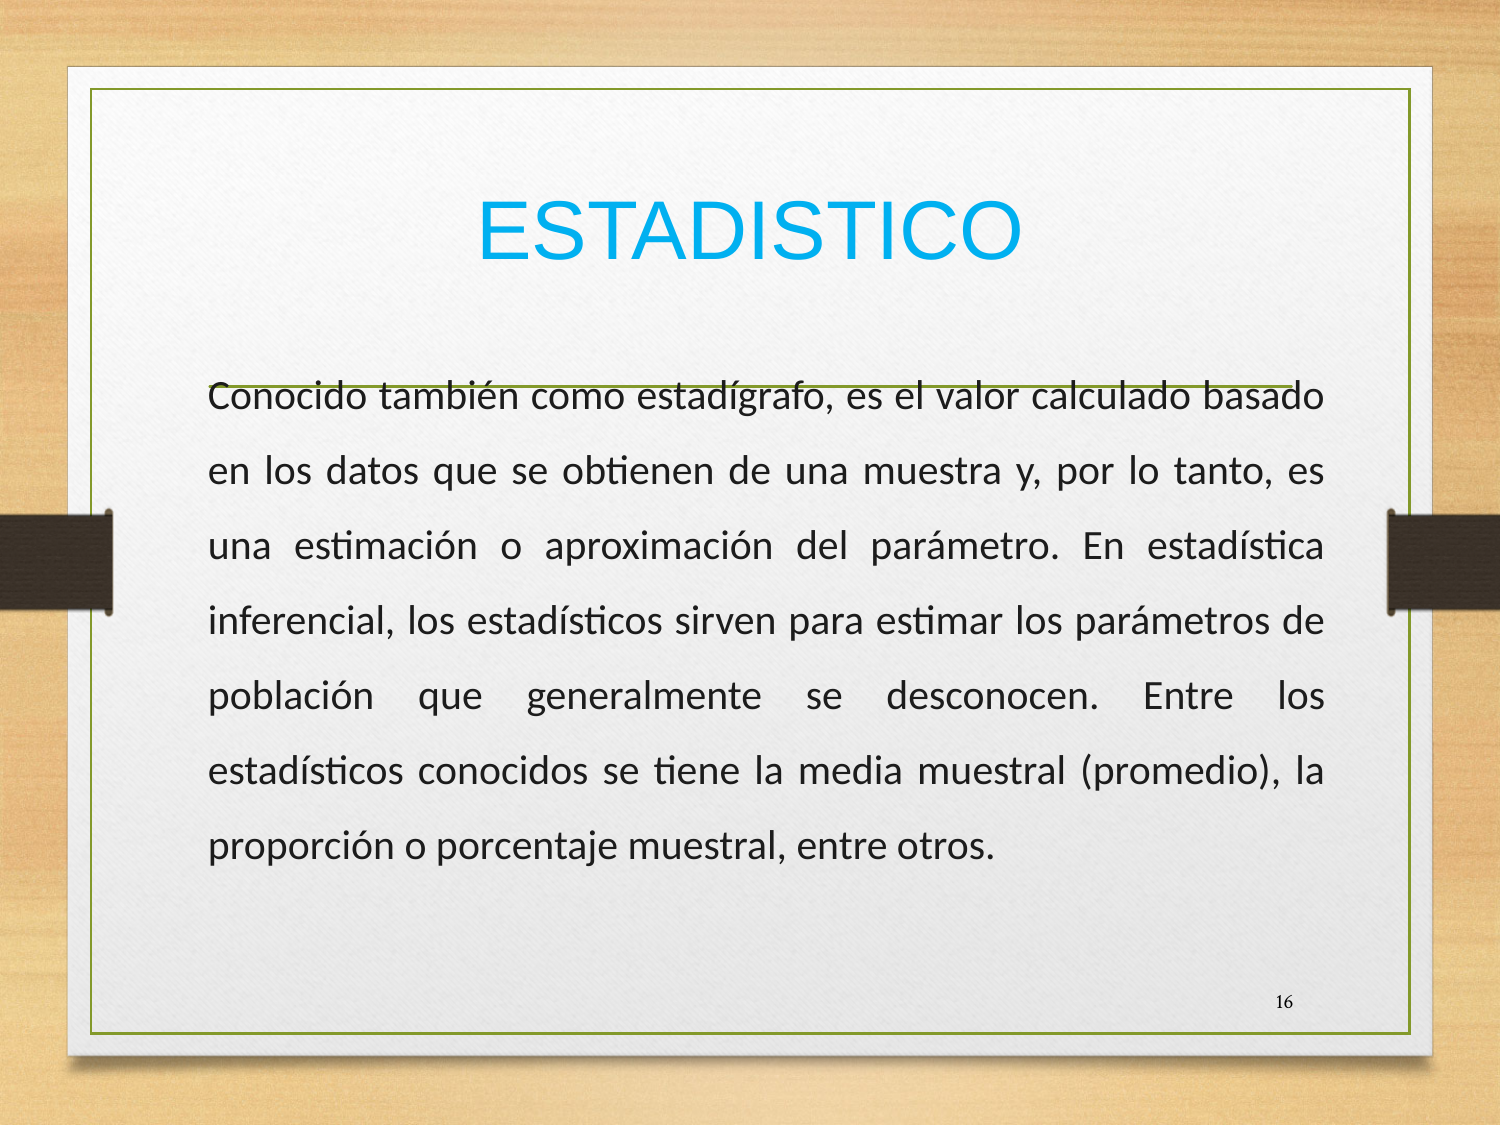

# ESTADISTICO
Conocido también como estadígrafo, es el valor calculado basado en los datos que se obtienen de una muestra y, por lo tanto, es una estimación o aproximación del parámetro. En estadística inferencial, los estadísticos sirven para estimar los parámetros de población que generalmente se desconocen. Entre los estadísticos conocidos se tiene la media muestral (promedio), la proporción o porcentaje muestral, entre otros.

16